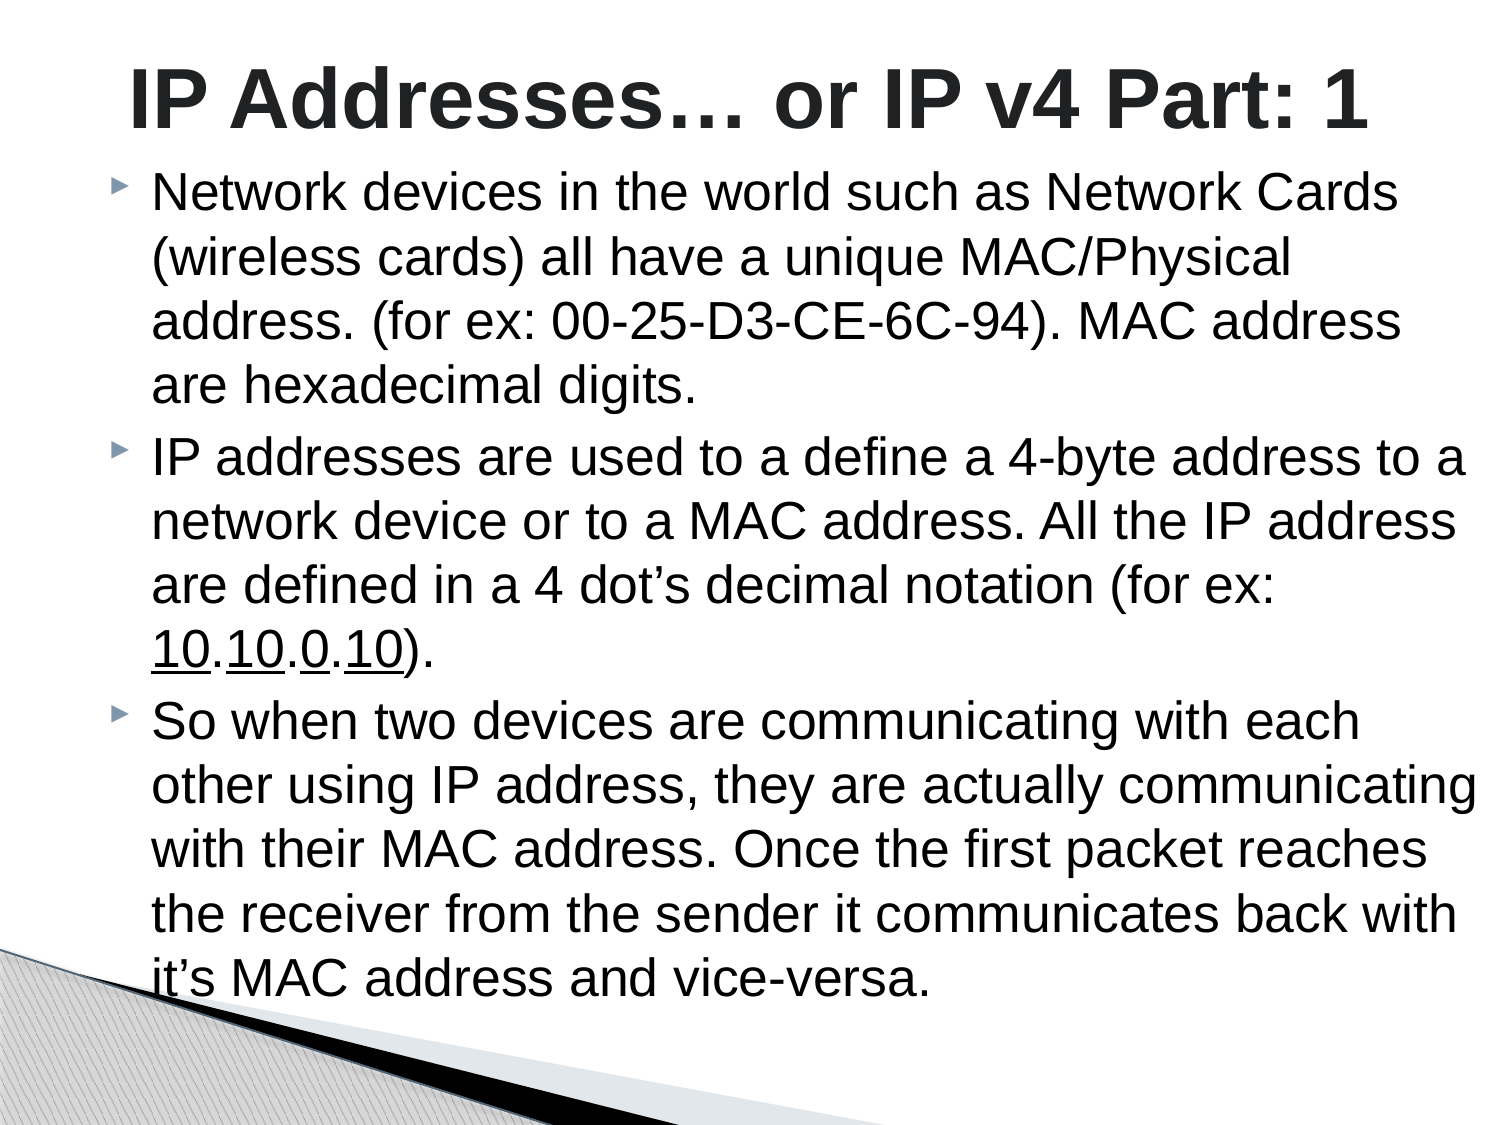

# IP Addresses… or IP v4 Part: 1
Network devices in the world such as Network Cards (wireless cards) all have a unique MAC/Physical address. (for ex: 00-25-D3-CE-6C-94). MAC address are hexadecimal digits.
IP addresses are used to a define a 4-byte address to a network device or to a MAC address. All the IP address are defined in a 4 dot’s decimal notation (for ex: 10.10.0.10).
So when two devices are communicating with each other using IP address, they are actually communicating with their MAC address. Once the first packet reaches the receiver from the sender it communicates back with it’s MAC address and vice-versa.